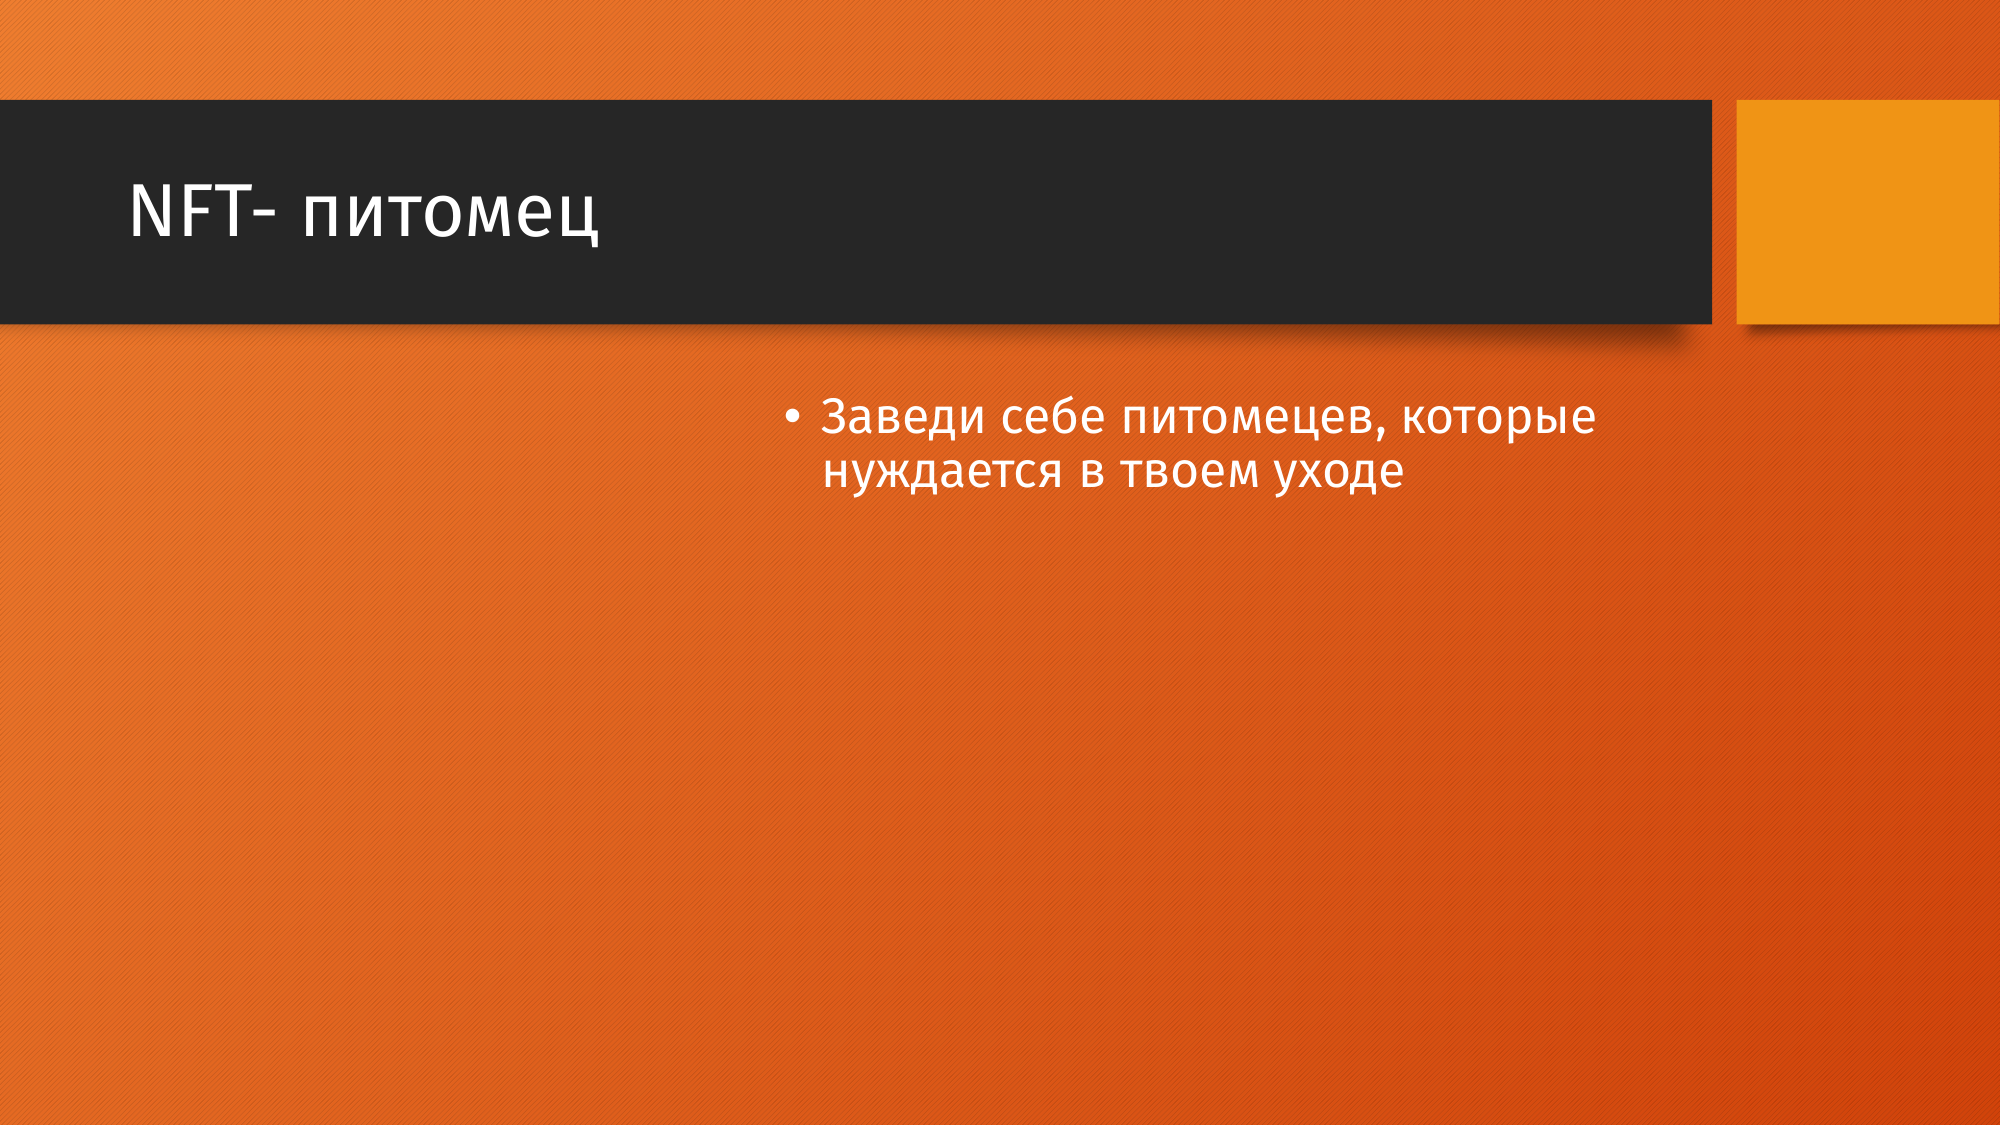

# NFT- питомец

Заведи себе питомецев, которые нуждается в твоем уходе